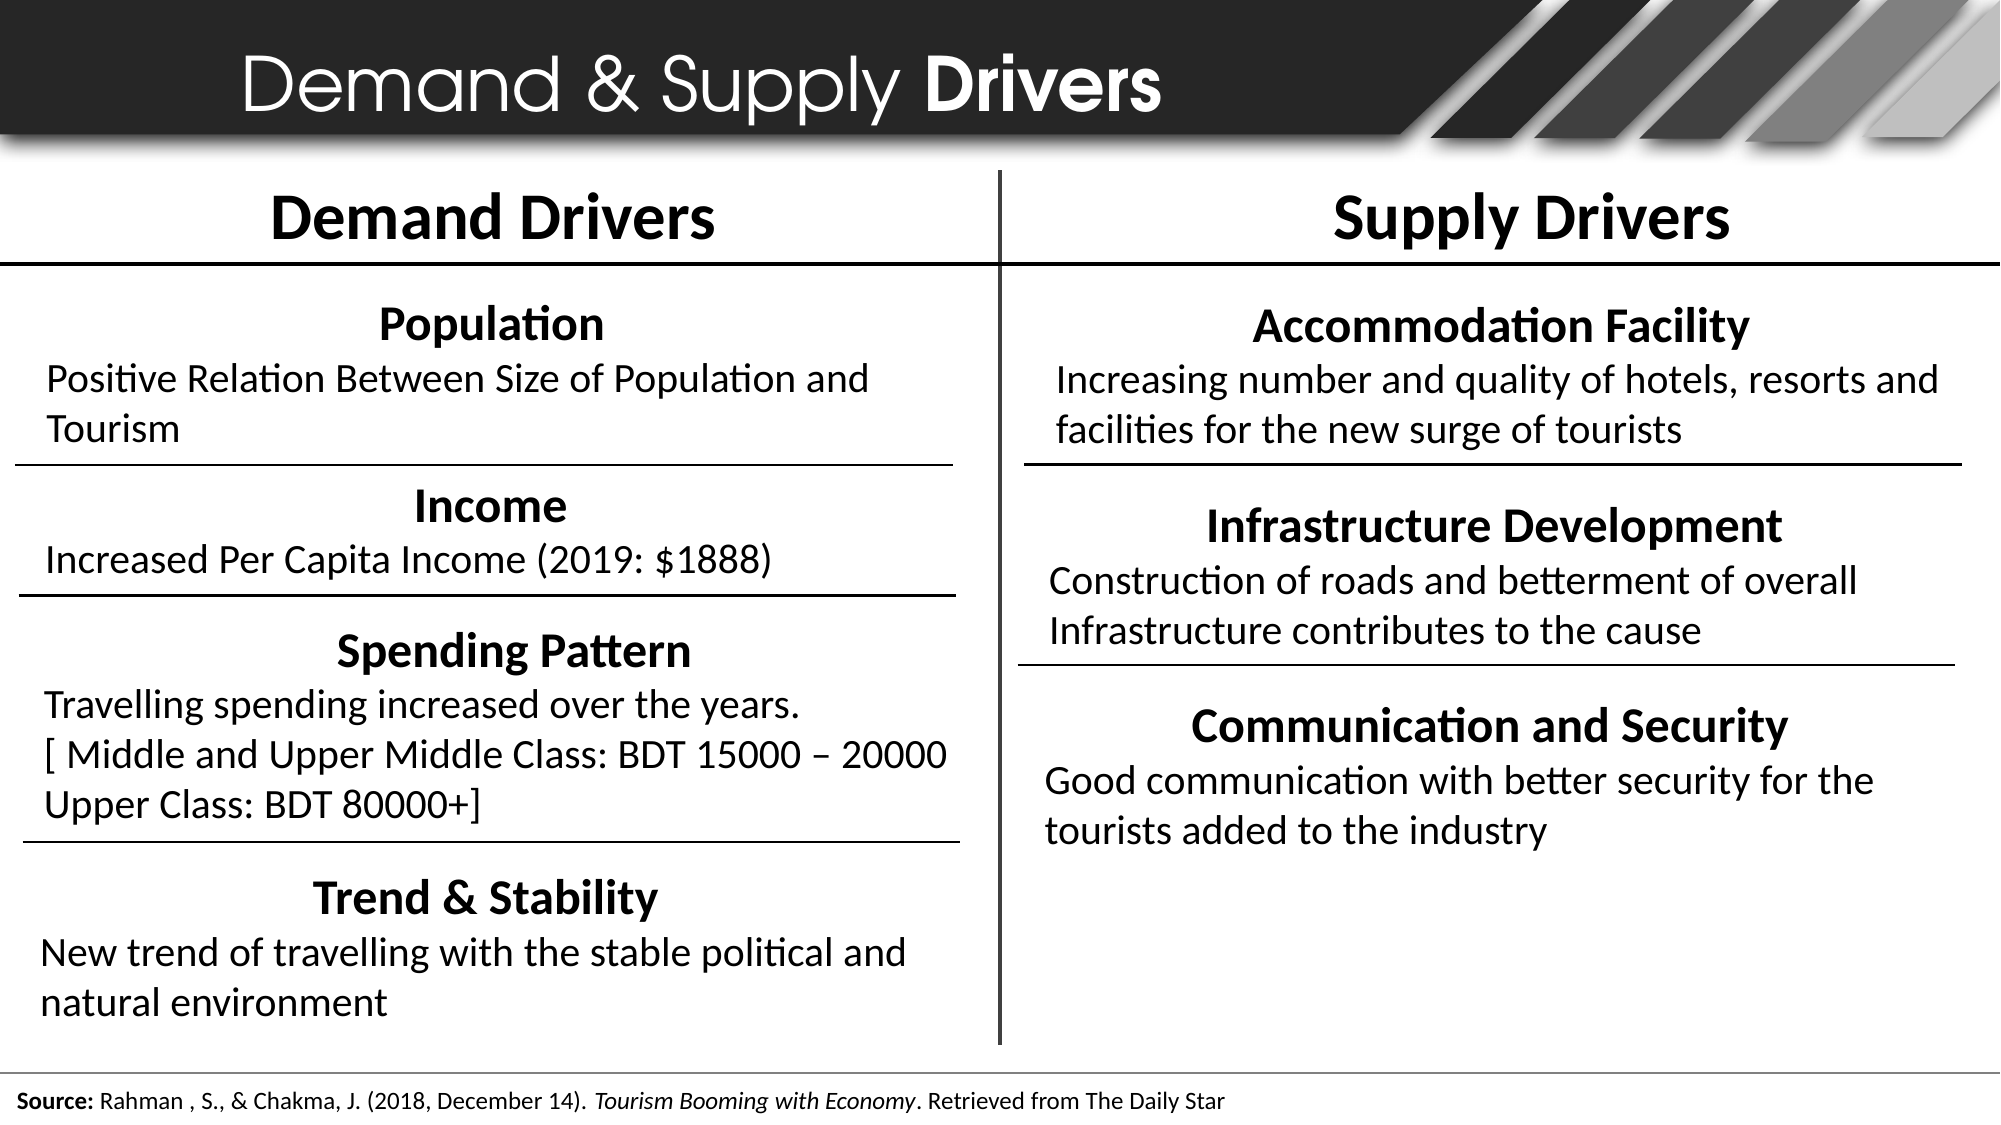

Demand & Supply Drivers
Supply Drivers
Demand Drivers
Population
Positive Relation Between Size of Population and
Tourism
Accommodation Facility
Increasing number and quality of hotels, resorts and facilities for the new surge of tourists
Income
Increased Per Capita Income (2019: $1888)
Infrastructure Development
Construction of roads and betterment of overall
Infrastructure contributes to the cause
Spending Pattern
Travelling spending increased over the years.
[ Middle and Upper Middle Class: BDT 15000 – 20000
Upper Class: BDT 80000+]
Communication and Security
Good communication with better security for the tourists added to the industry
Trend & Stability
New trend of travelling with the stable political and natural environment
Source: Rahman , S., & Chakma, J. (2018, December 14). Tourism Booming with Economy. Retrieved from The Daily Star